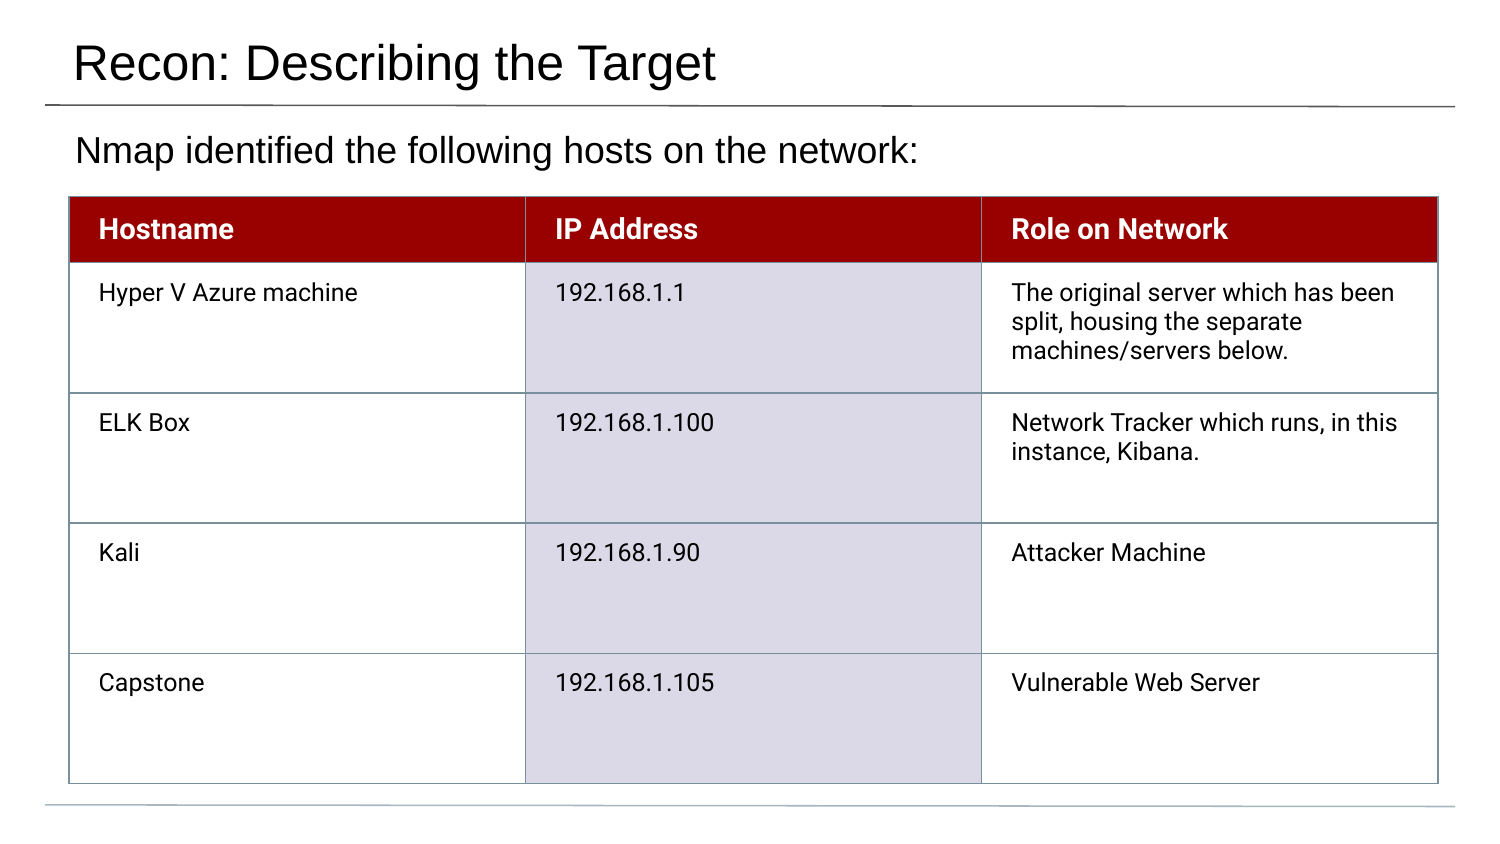

# Recon: Describing the Target
Nmap identified the following hosts on the network:
| Hostname | IP Address | Role on Network |
| --- | --- | --- |
| Hyper V Azure machine | 192.168.1.1 | The original server which has been split, housing the separate machines/servers below. |
| ELK Box | 192.168.1.100 | Network Tracker which runs, in this instance, Kibana. |
| Kali | 192.168.1.90 | Attacker Machine |
| Capstone | 192.168.1.105 | Vulnerable Web Server |